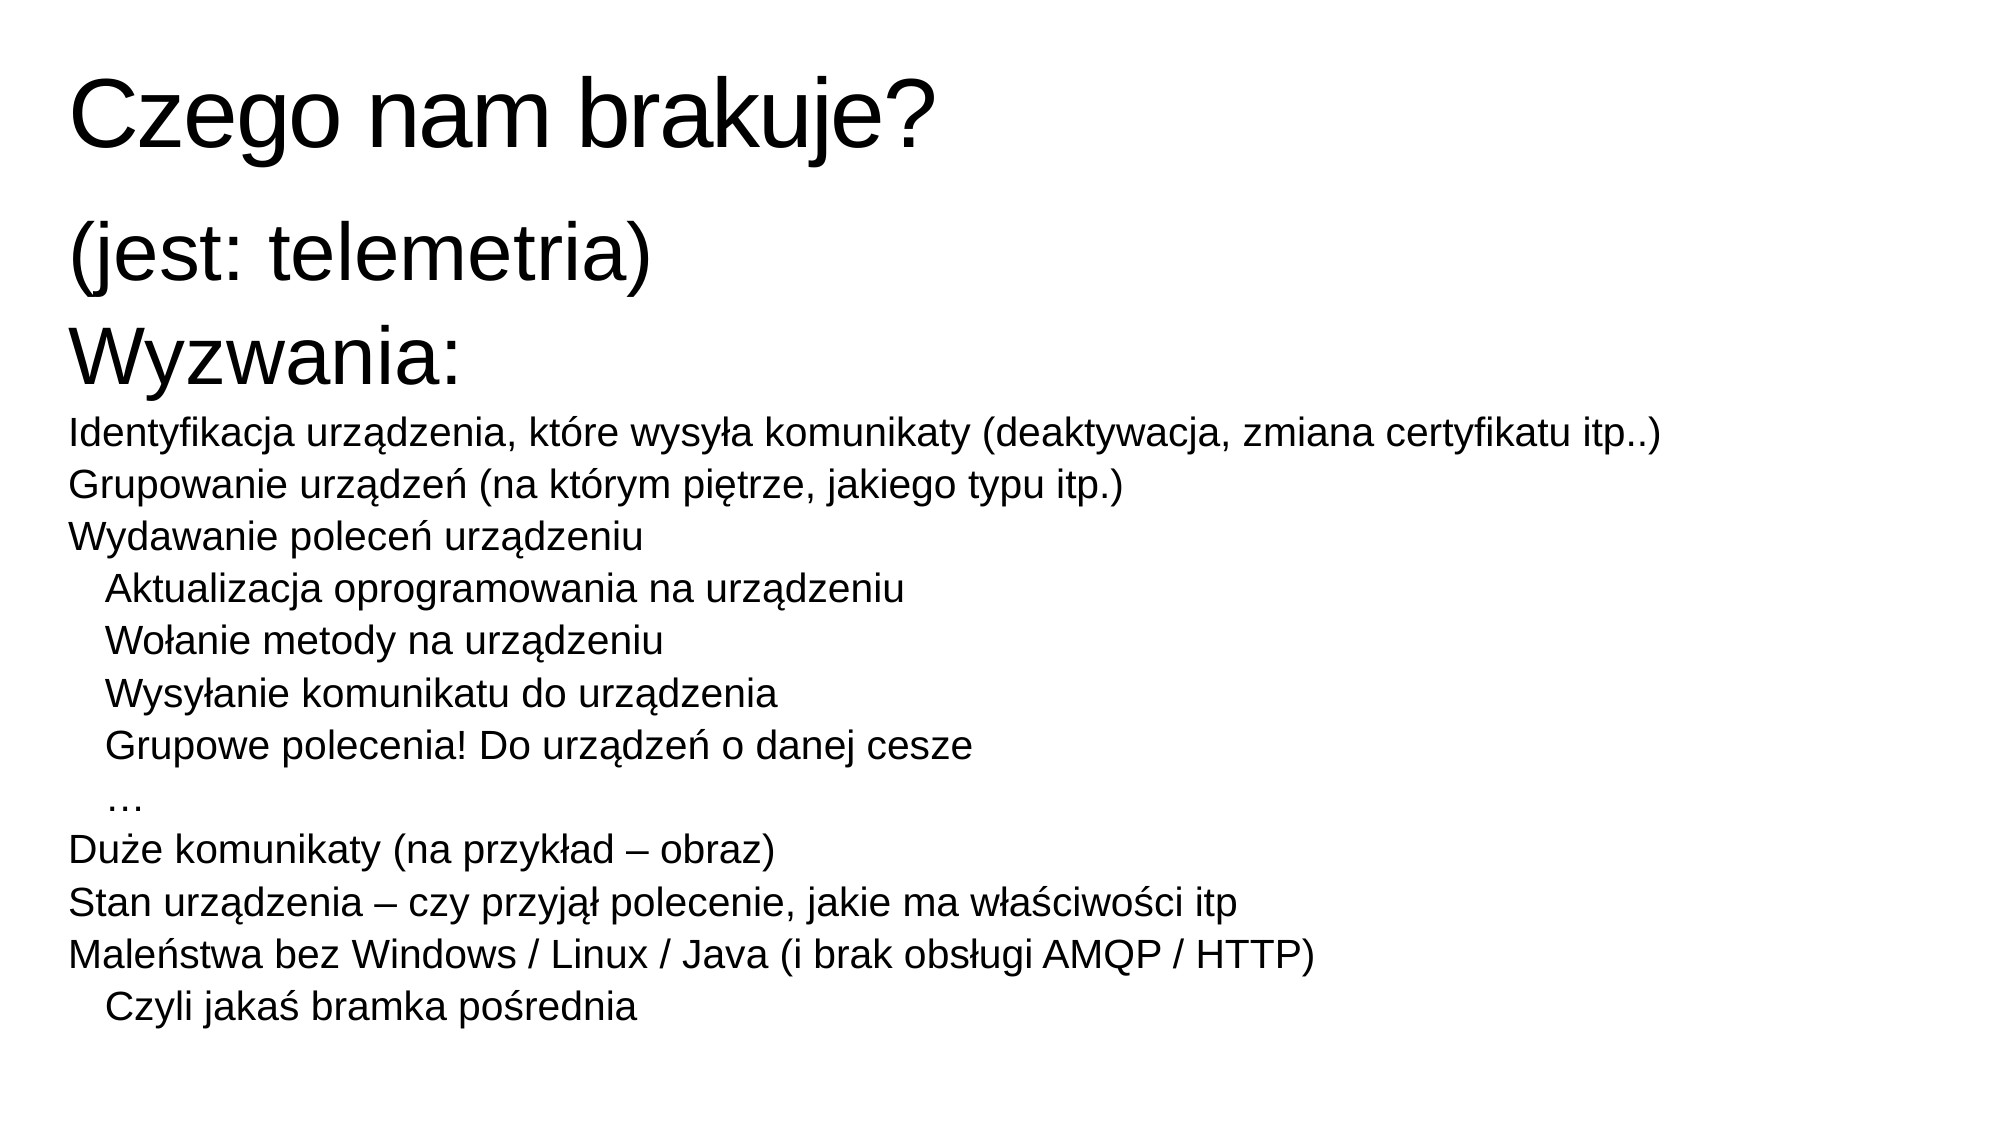

# Czego nam brakuje?
(jest: telemetria)
Wyzwania:
Identyfikacja urządzenia, które wysyła komunikaty (deaktywacja, zmiana certyfikatu itp..)
Grupowanie urządzeń (na którym piętrze, jakiego typu itp.)
Wydawanie poleceń urządzeniu
Aktualizacja oprogramowania na urządzeniu
Wołanie metody na urządzeniu
Wysyłanie komunikatu do urządzenia
Grupowe polecenia! Do urządzeń o danej cesze
…
Duże komunikaty (na przykład – obraz)
Stan urządzenia – czy przyjął polecenie, jakie ma właściwości itp
Maleństwa bez Windows / Linux / Java (i brak obsługi AMQP / HTTP)
Czyli jakaś bramka pośrednia